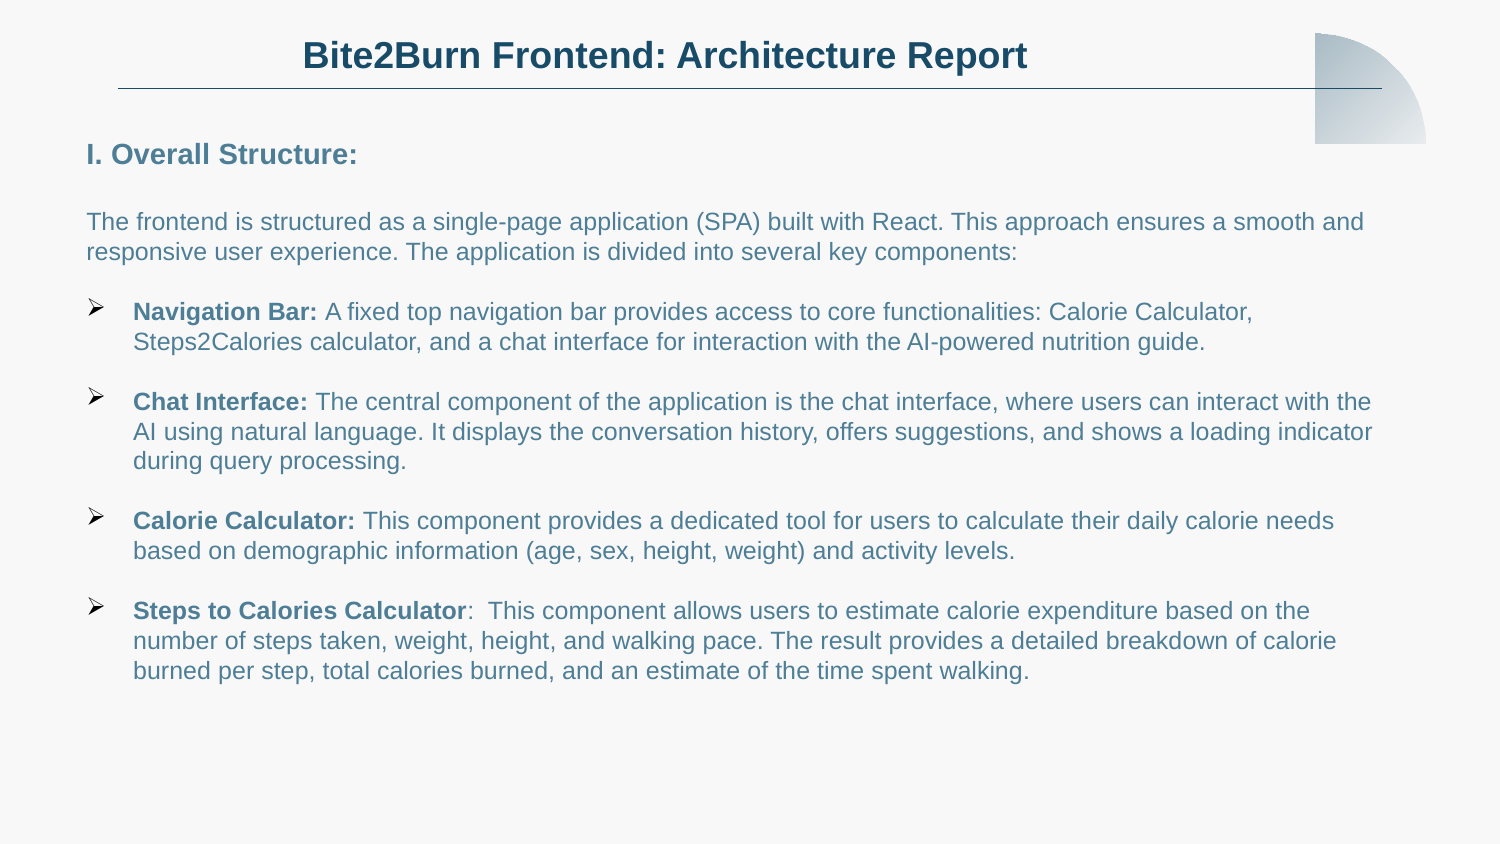

Bite2Burn Frontend: Architecture Report
I. Overall Structure:

The frontend is structured as a single-page application (SPA) built with React. This approach ensures a smooth and responsive user experience. The application is divided into several key components:

Navigation Bar: A fixed top navigation bar provides access to core functionalities: Calorie Calculator, Steps2Calories calculator, and a chat interface for interaction with the AI-powered nutrition guide.

Chat Interface: The central component of the application is the chat interface, where users can interact with the AI using natural language. It displays the conversation history, offers suggestions, and shows a loading indicator during query processing.

Calorie Calculator: This component provides a dedicated tool for users to calculate their daily calorie needs based on demographic information (age, sex, height, weight) and activity levels.

Steps to Calories Calculator:  This component allows users to estimate calorie expenditure based on the number of steps taken, weight, height, and walking pace. The result provides a detailed breakdown of calorie burned per step, total calories burned, and an estimate of the time spent walking.